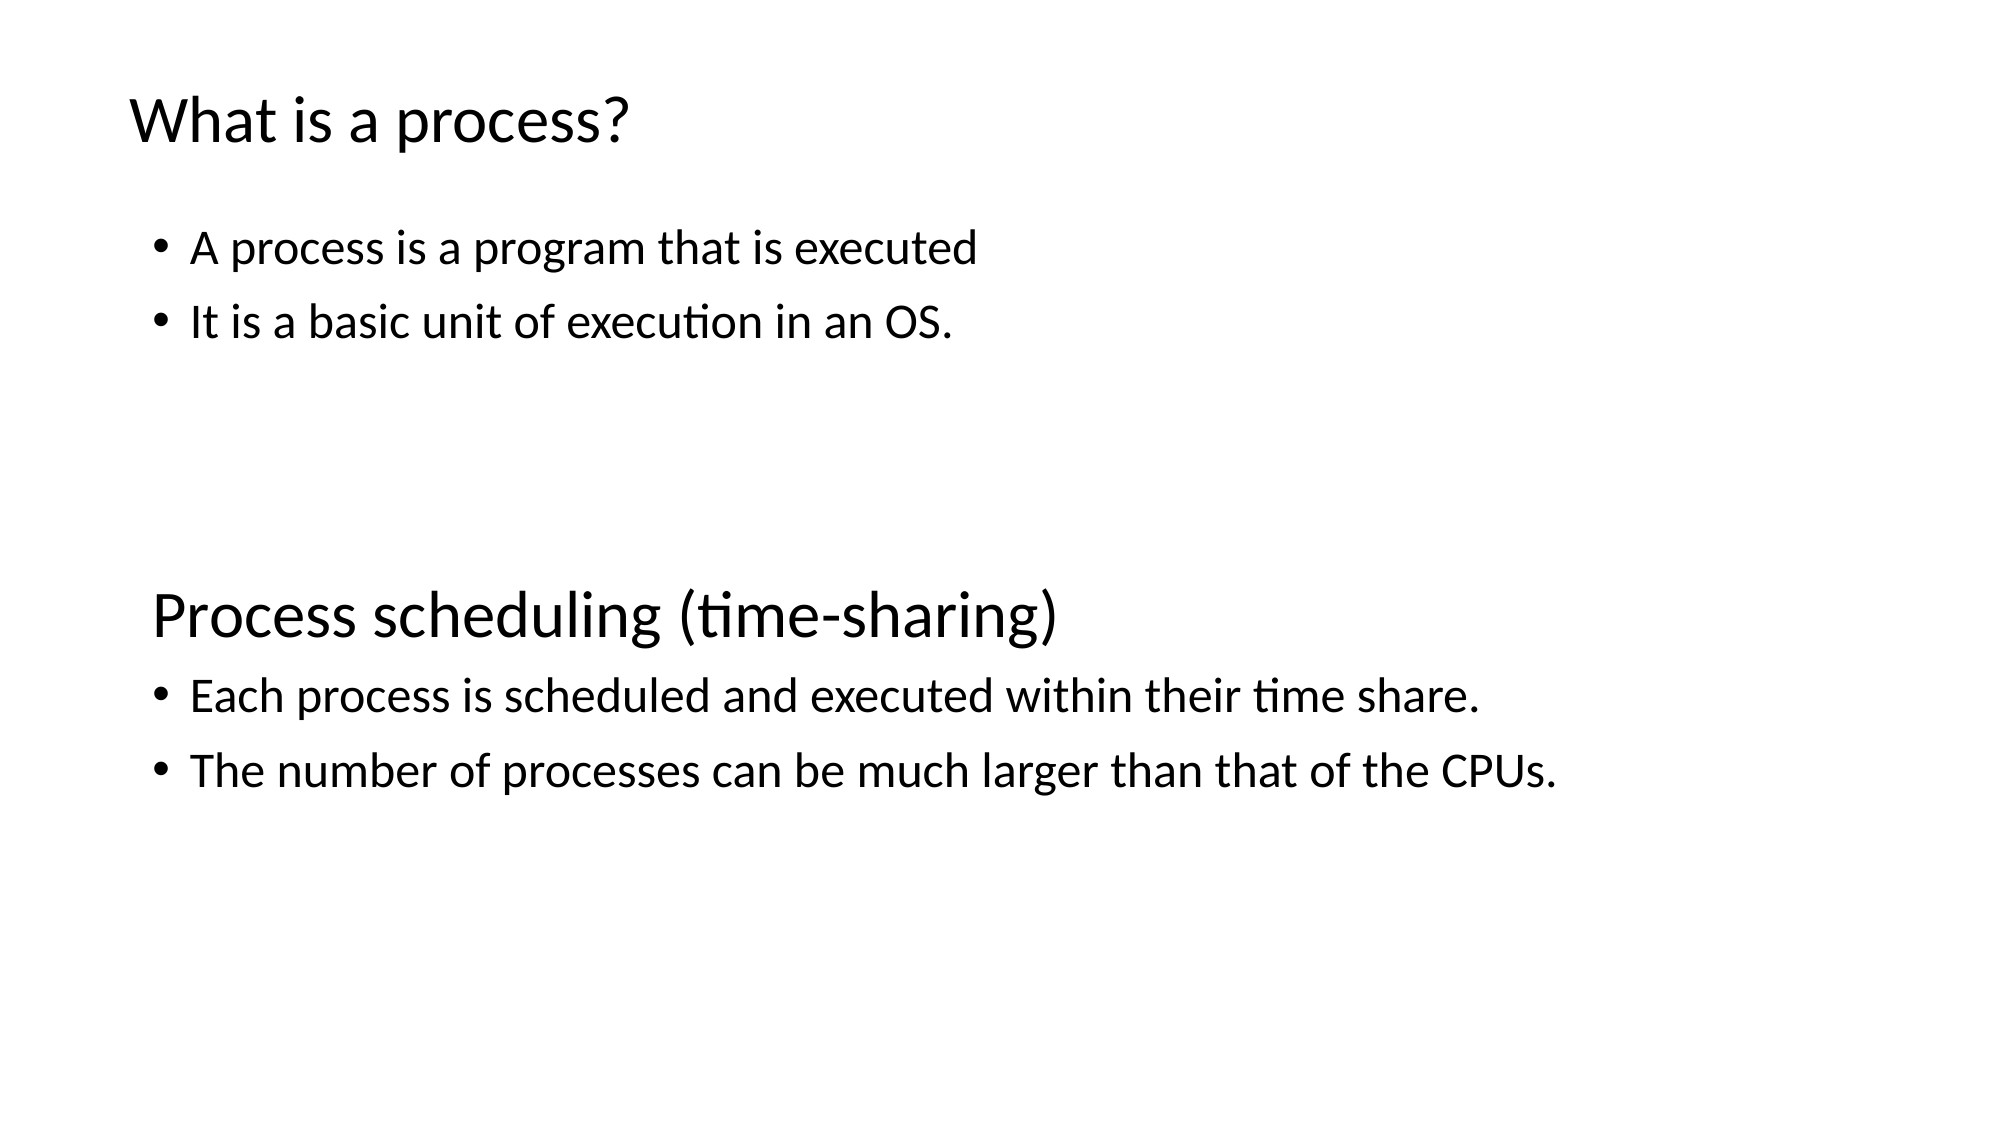

# What is a process?
A process is a program that is executed
It is a basic unit of execution in an OS.
Process scheduling (time-sharing)
Each process is scheduled and executed within their time share.
The number of processes can be much larger than that of the CPUs.